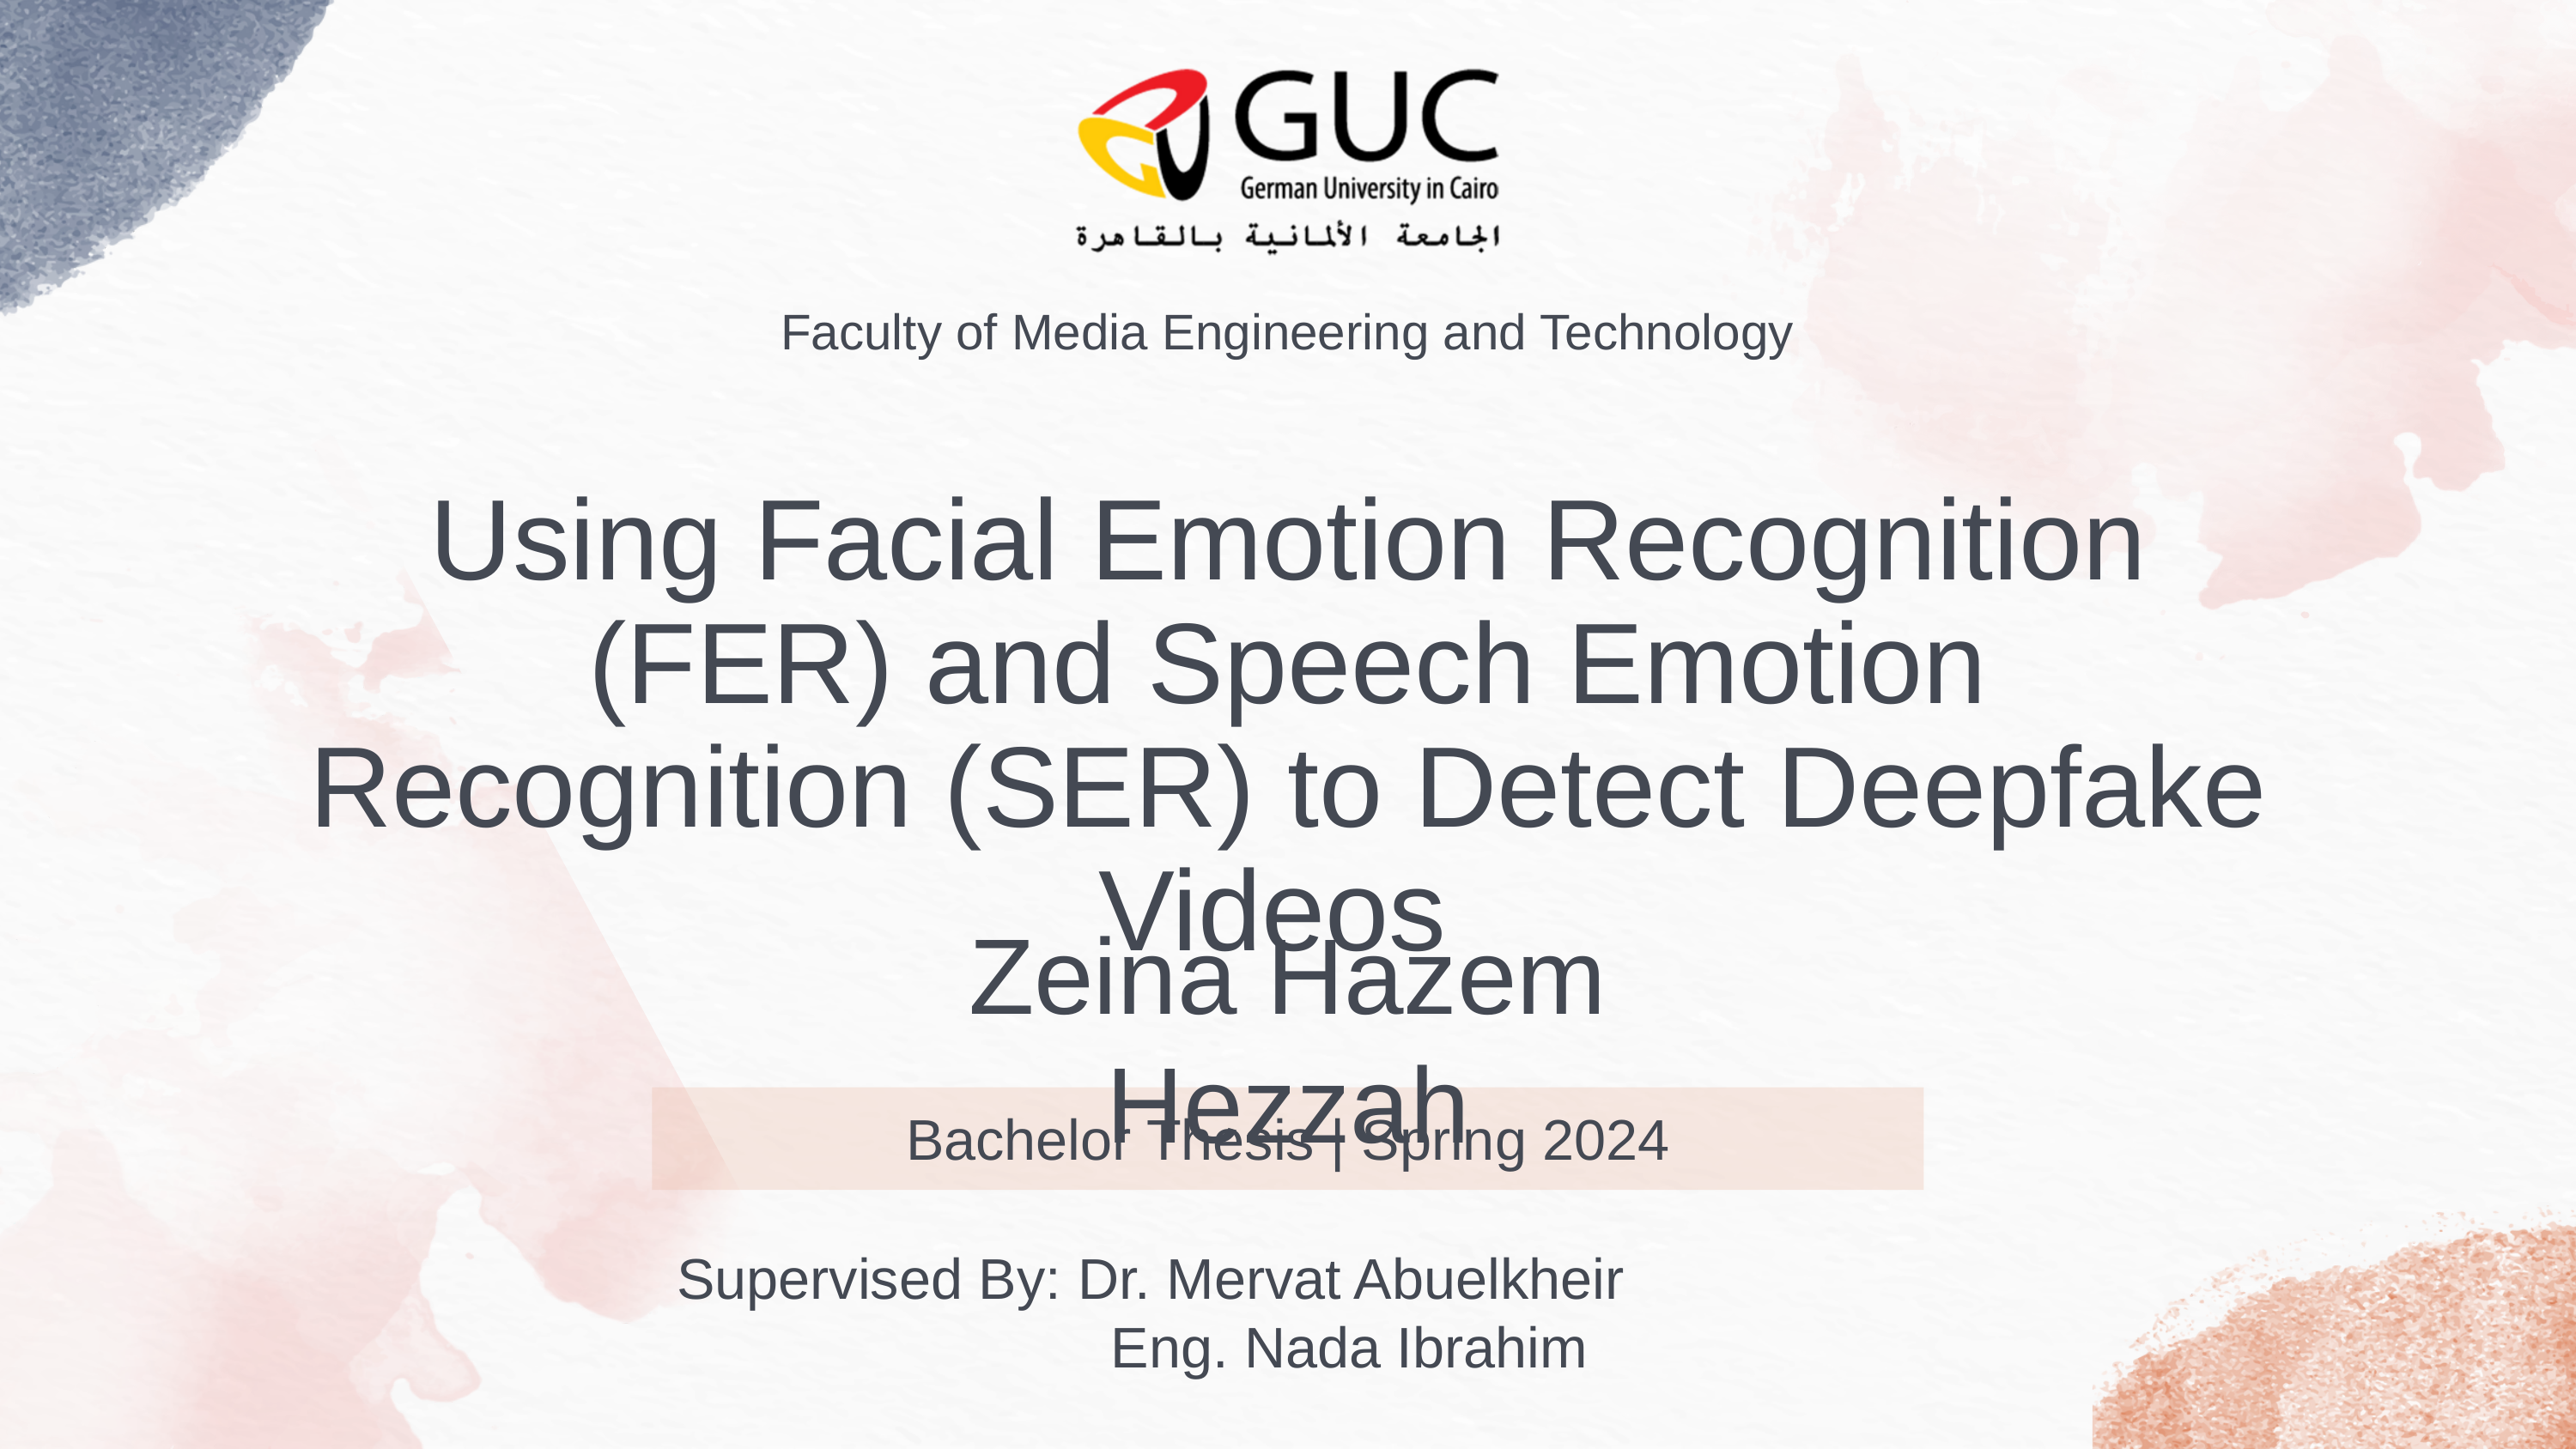

Faculty of Media Engineering and Technology
Using Facial Emotion Recognition (FER) and Speech Emotion Recognition (SER) to Detect Deepfake Videos

Zeina Hazem Hezzah

Bachelor Thesis | Spring 2024

Supervised By: Dr. Mervat Abuelkheir
			   Eng. Nada Ibrahim